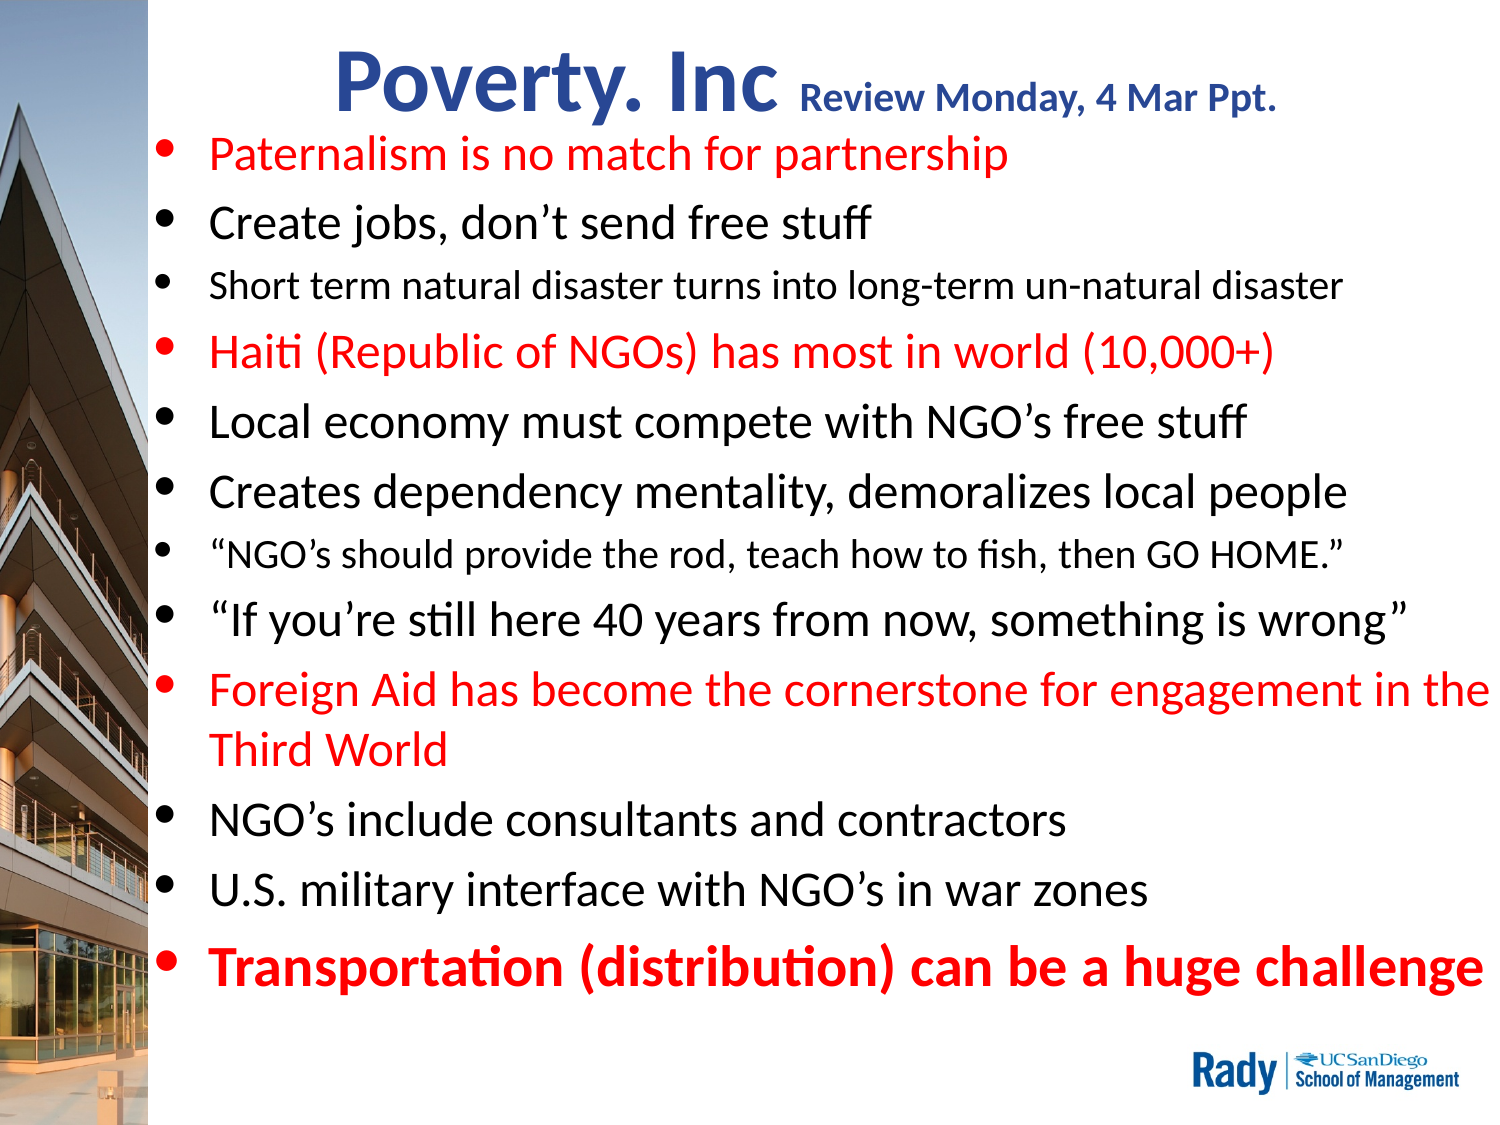

# Poverty. Inc Review Monday, 4 Mar Ppt.
Paternalism is no match for partnership
Create jobs, don’t send free stuff
Short term natural disaster turns into long-term un-natural disaster
Haiti (Republic of NGOs) has most in world (10,000+)
Local economy must compete with NGO’s free stuff
Creates dependency mentality, demoralizes local people
“NGO’s should provide the rod, teach how to fish, then GO HOME.”
“If you’re still here 40 years from now, something is wrong”
Foreign Aid has become the cornerstone for engagement in the Third World
NGO’s include consultants and contractors
U.S. military interface with NGO’s in war zones
Transportation (distribution) can be a huge challenge